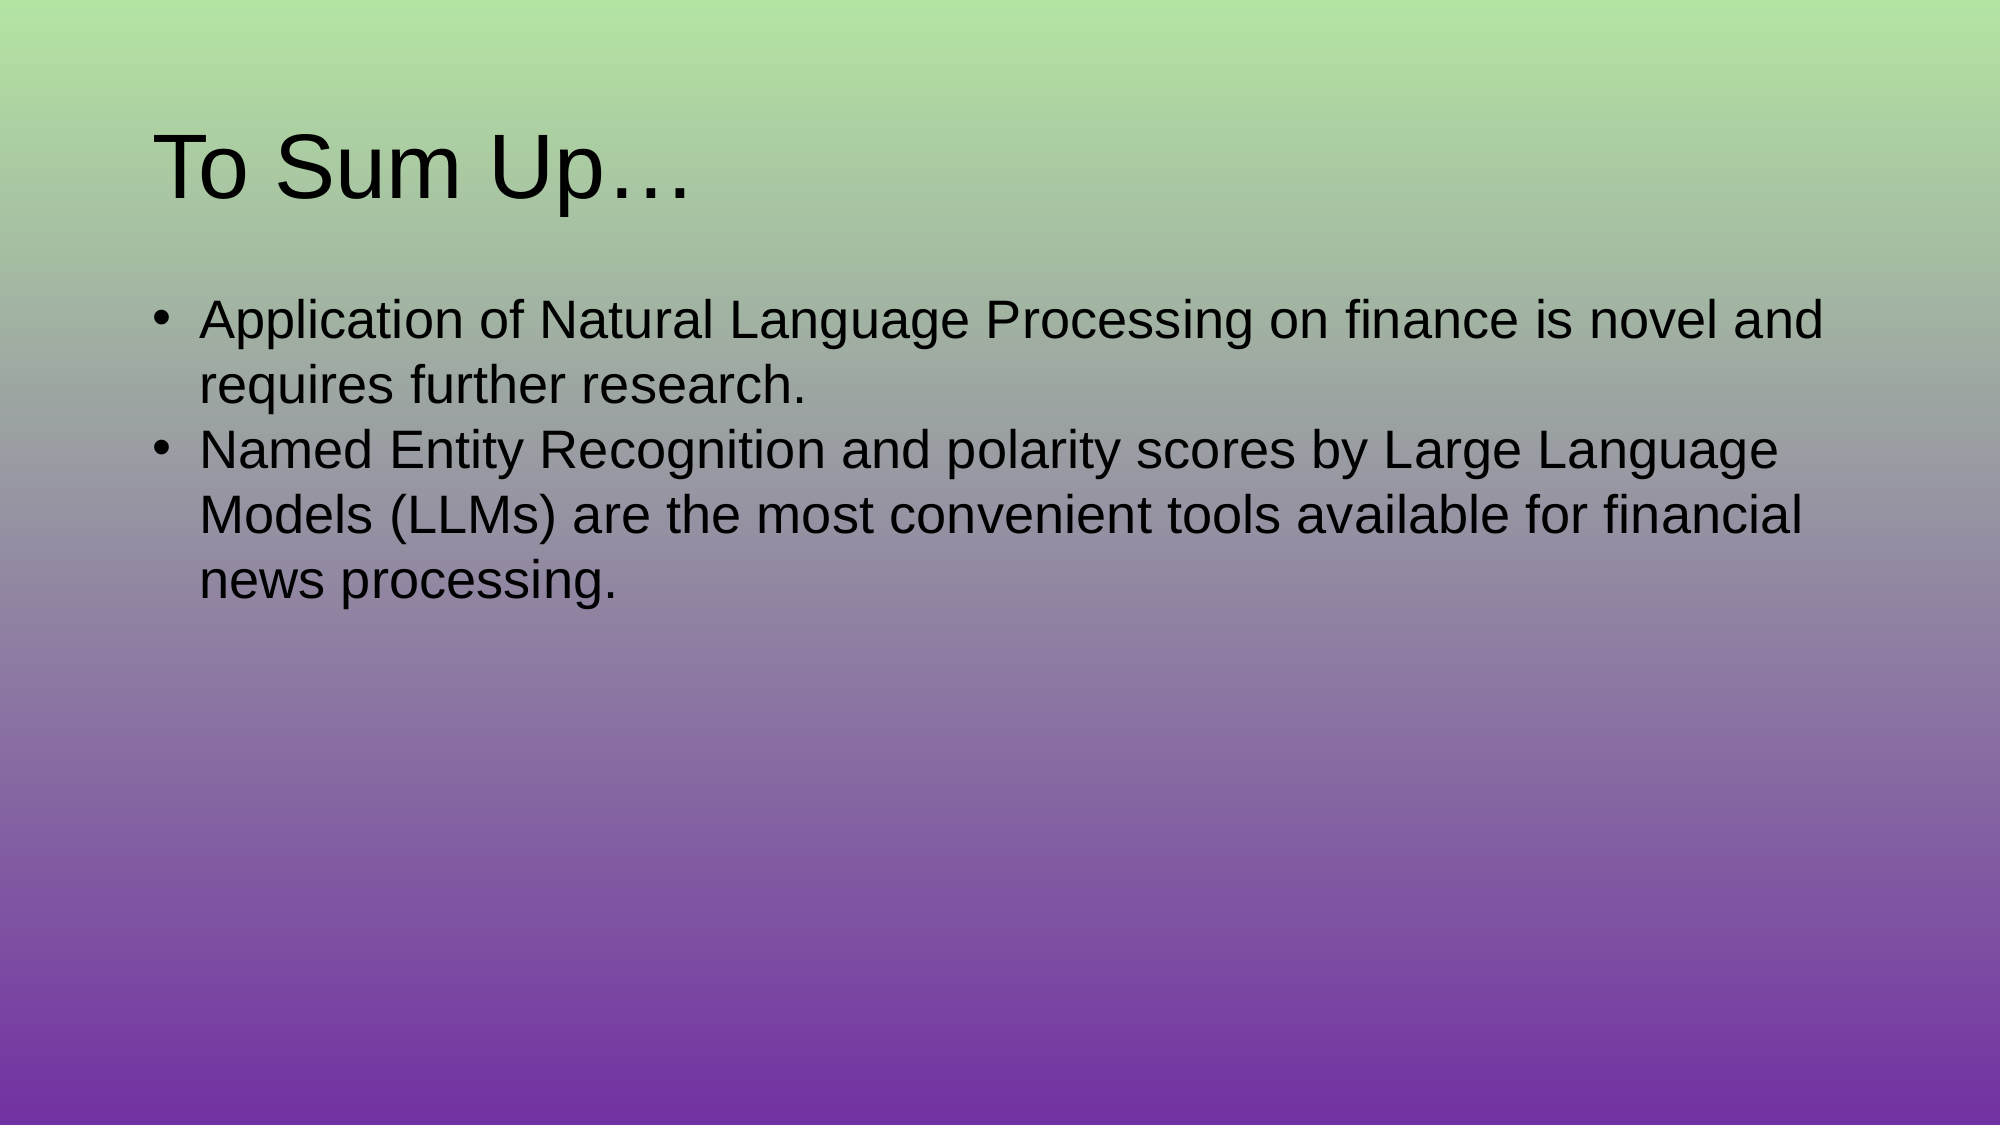

# To Sum Up…
Application of Natural Language Processing on finance is novel and requires further research.
Named Entity Recognition and polarity scores by Large Language Models (LLMs) are the most convenient tools available for financial news processing.